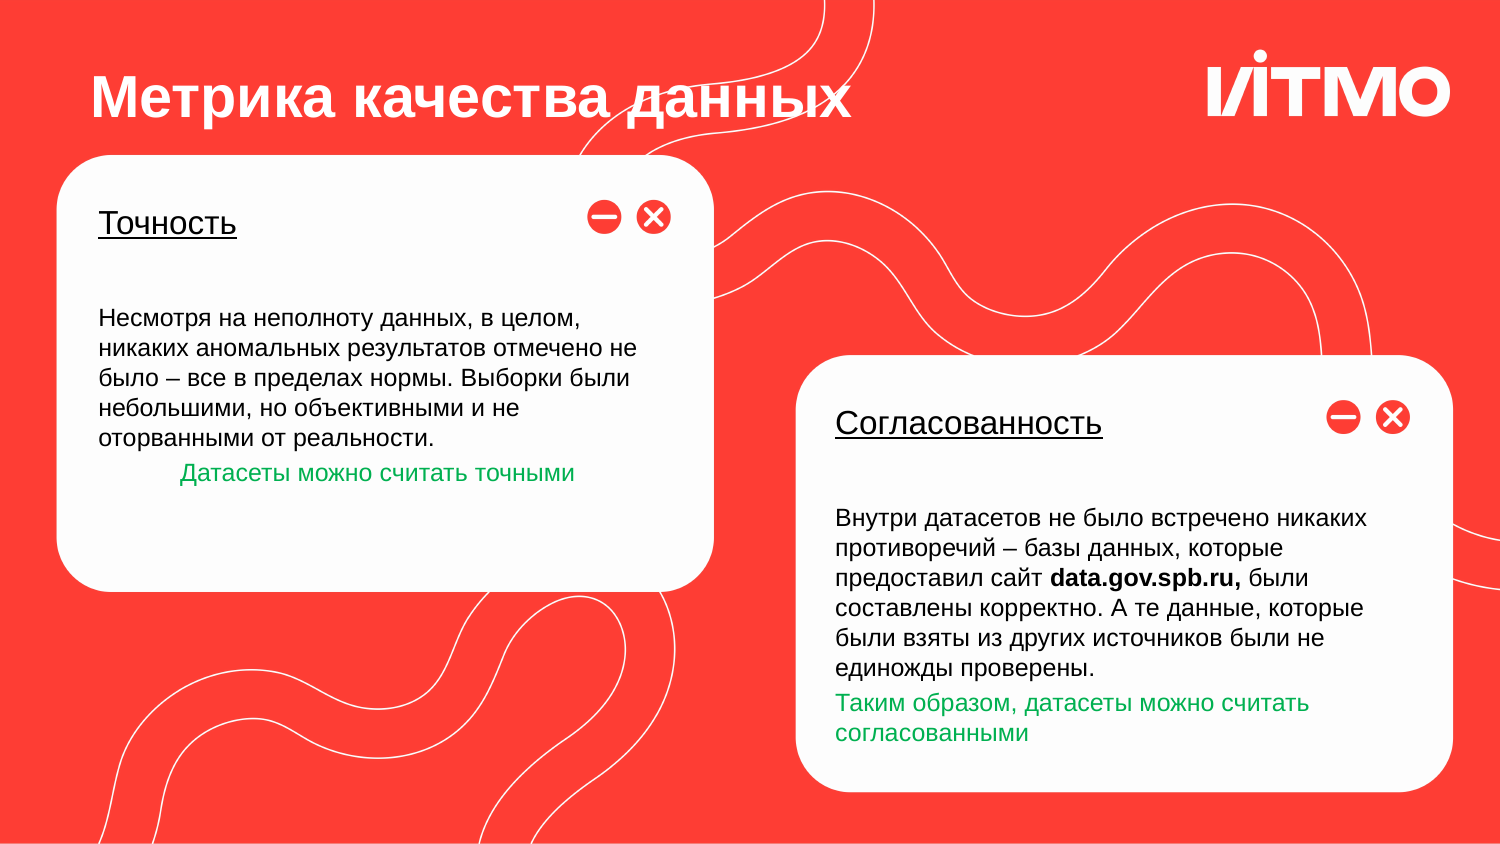

# Метрика качества данных
Точность
Несмотря на неполноту данных, в целом, никаких аномальных результатов отмечено не было – все в пределах нормы. Выборки были небольшими, но объективными и не оторванными от реальности.
Датасеты можно считать точными

Согласованность
Внутри датасетов не было встречено никаких противоречий – базы данных, которые предоставил сайт data.gov.spb.ru, были составлены корректно. А те данные, которые были взяты из других источников были не единожды проверены.
Таким образом, датасеты можно считать согласованными